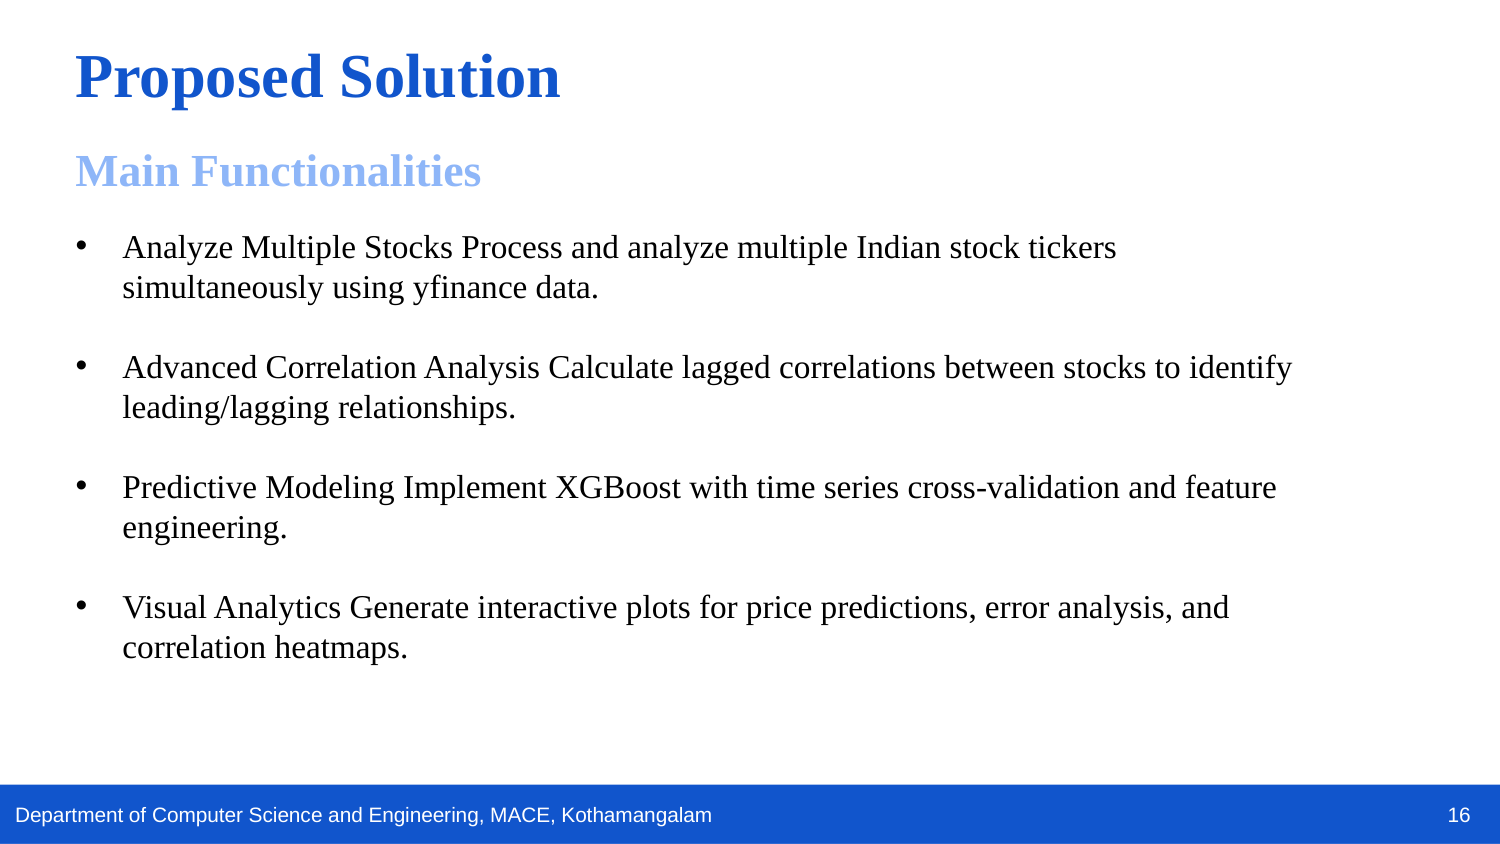

Proposed Solution
Main Functionalities
Analyze Multiple Stocks Process and analyze multiple Indian stock tickers simultaneously using yfinance data.

Advanced Correlation Analysis Calculate lagged correlations between stocks to identify leading/lagging relationships.

Predictive Modeling Implement XGBoost with time series cross-validation and feature engineering.

Visual Analytics Generate interactive plots for price predictions, error analysis, and correlation heatmaps.

16